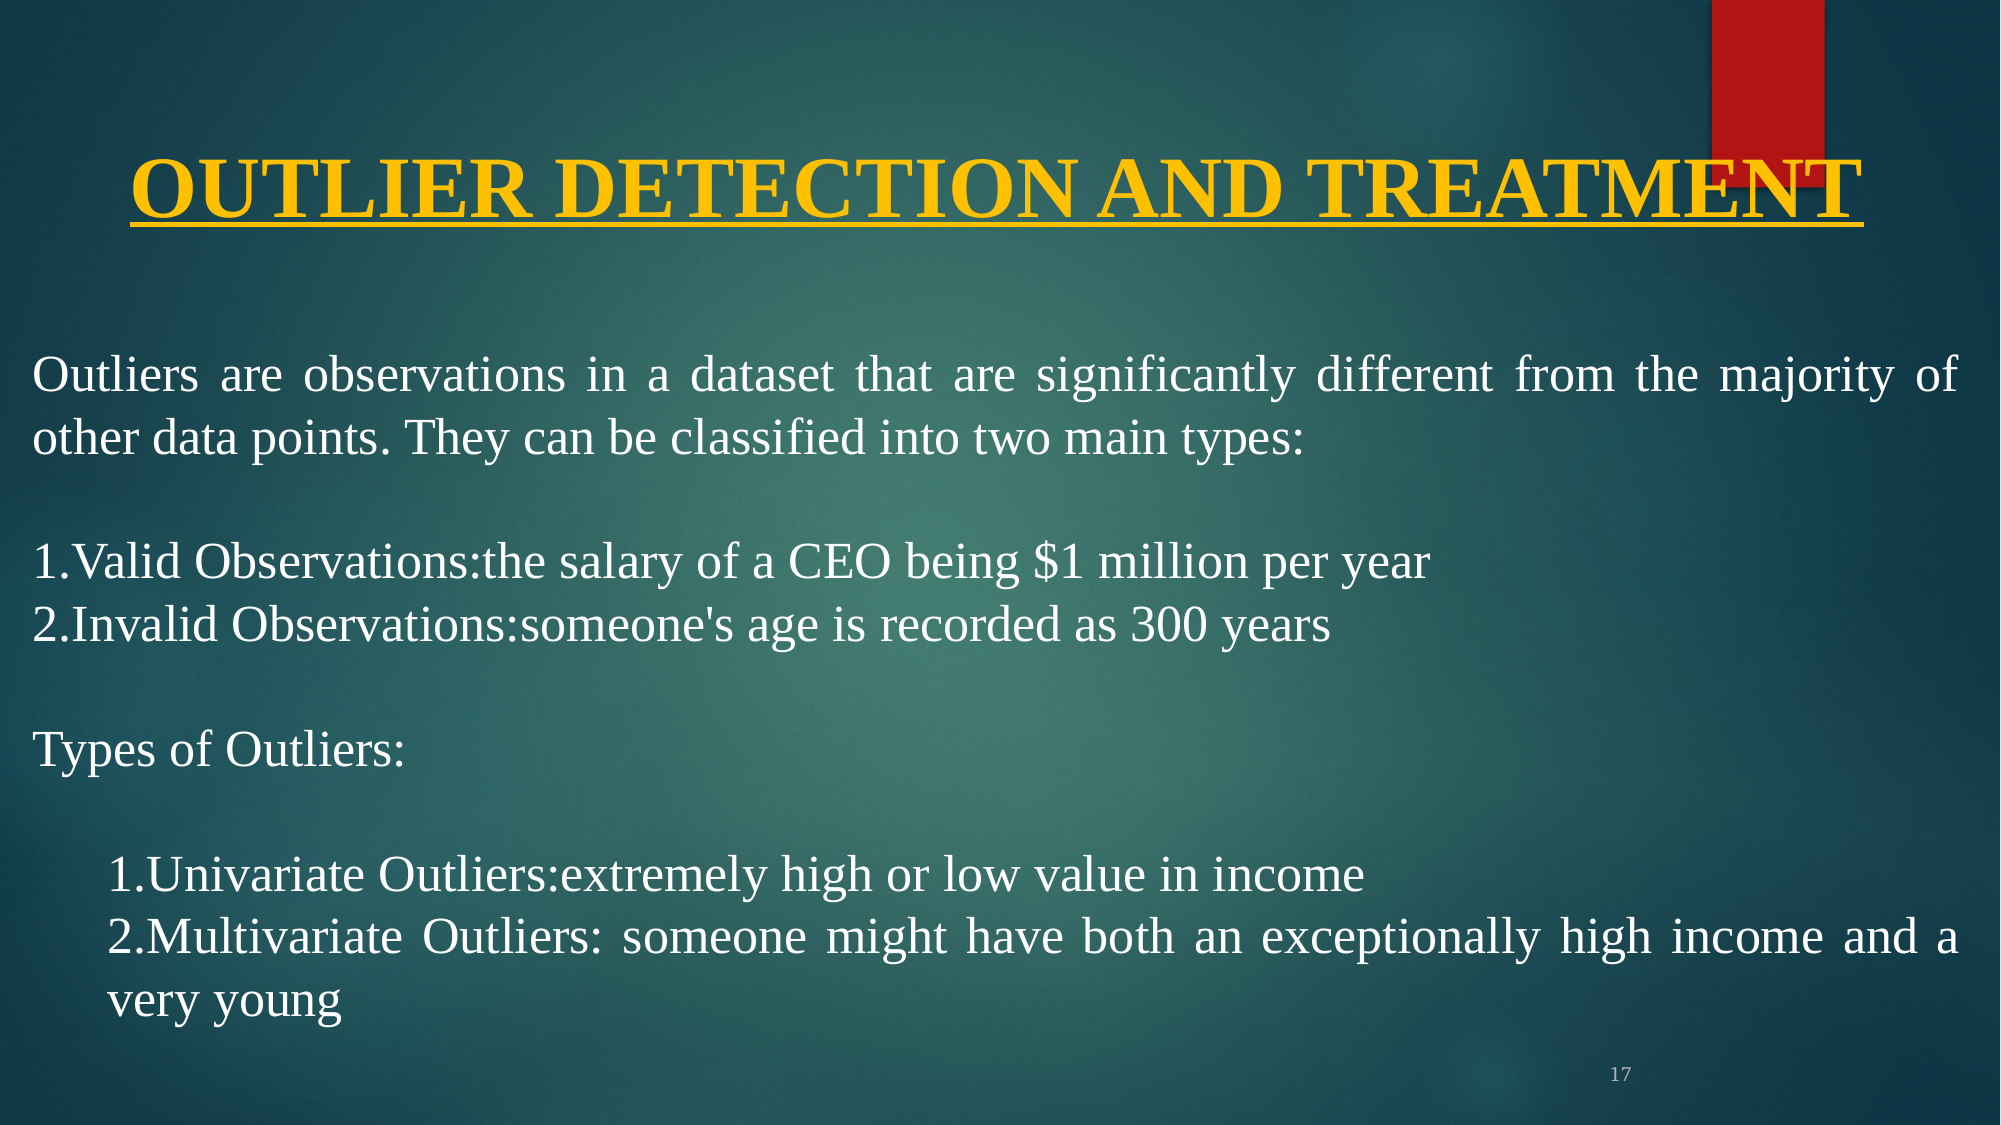

OUTLIER DETECTION AND TREATMENT

Outliers are observations in a dataset that are significantly different from the majority of other data points. They can be classified into two main types:

1.Valid Observations:the salary of a CEO being $1 million per year
2.Invalid Observations:someone's age is recorded as 300 years

Types of Outliers:

1.Univariate Outliers:extremely high or low value in income
2.Multivariate Outliers: someone might have both an exceptionally high income and a very young

17